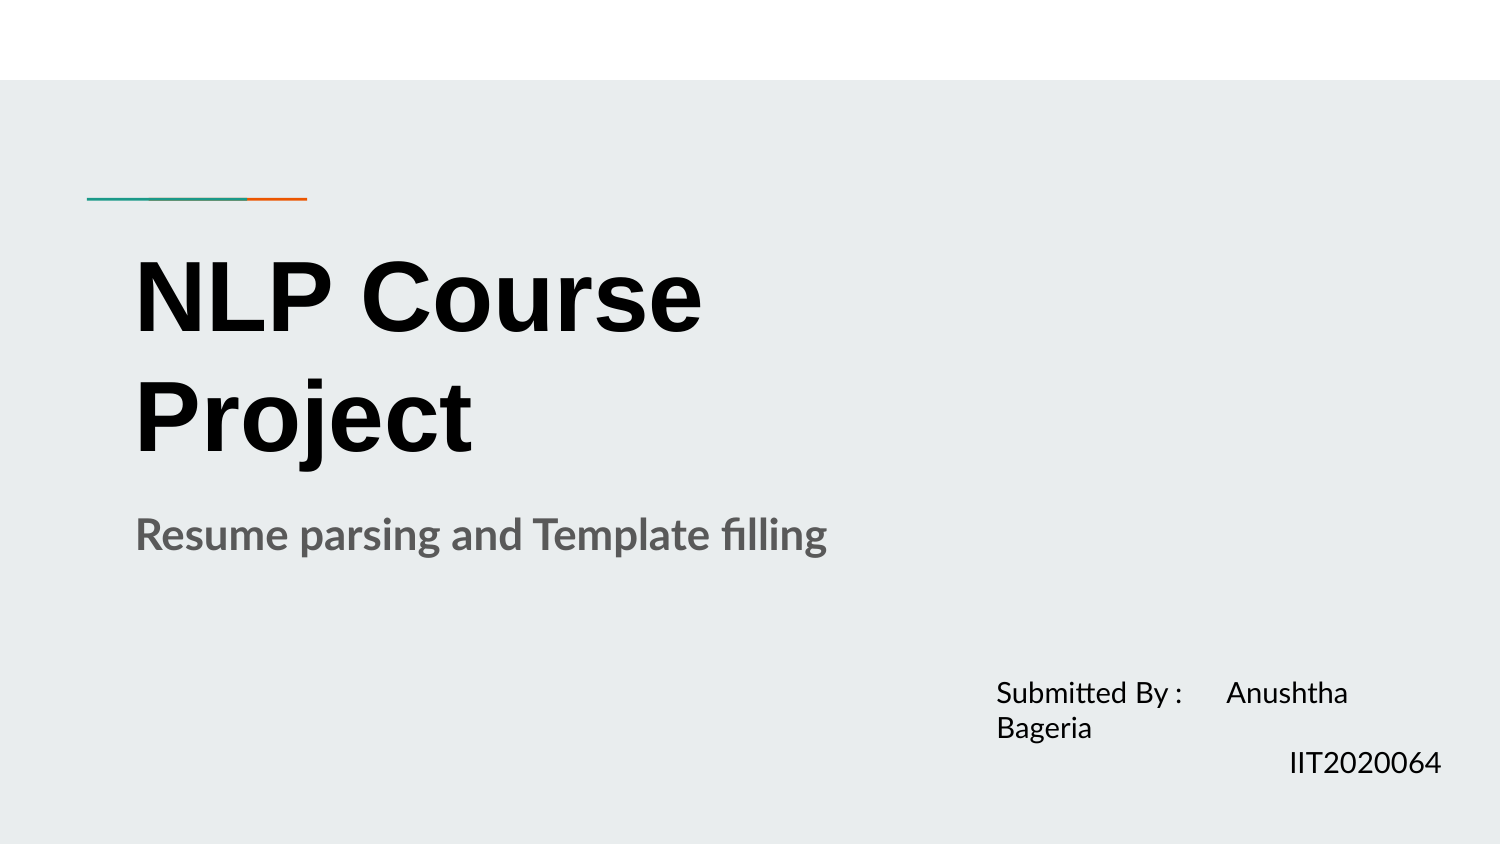

# NLP Course Project
Resume parsing and Template filling
Submitted By :      Anushtha Bageria
IIT2020064